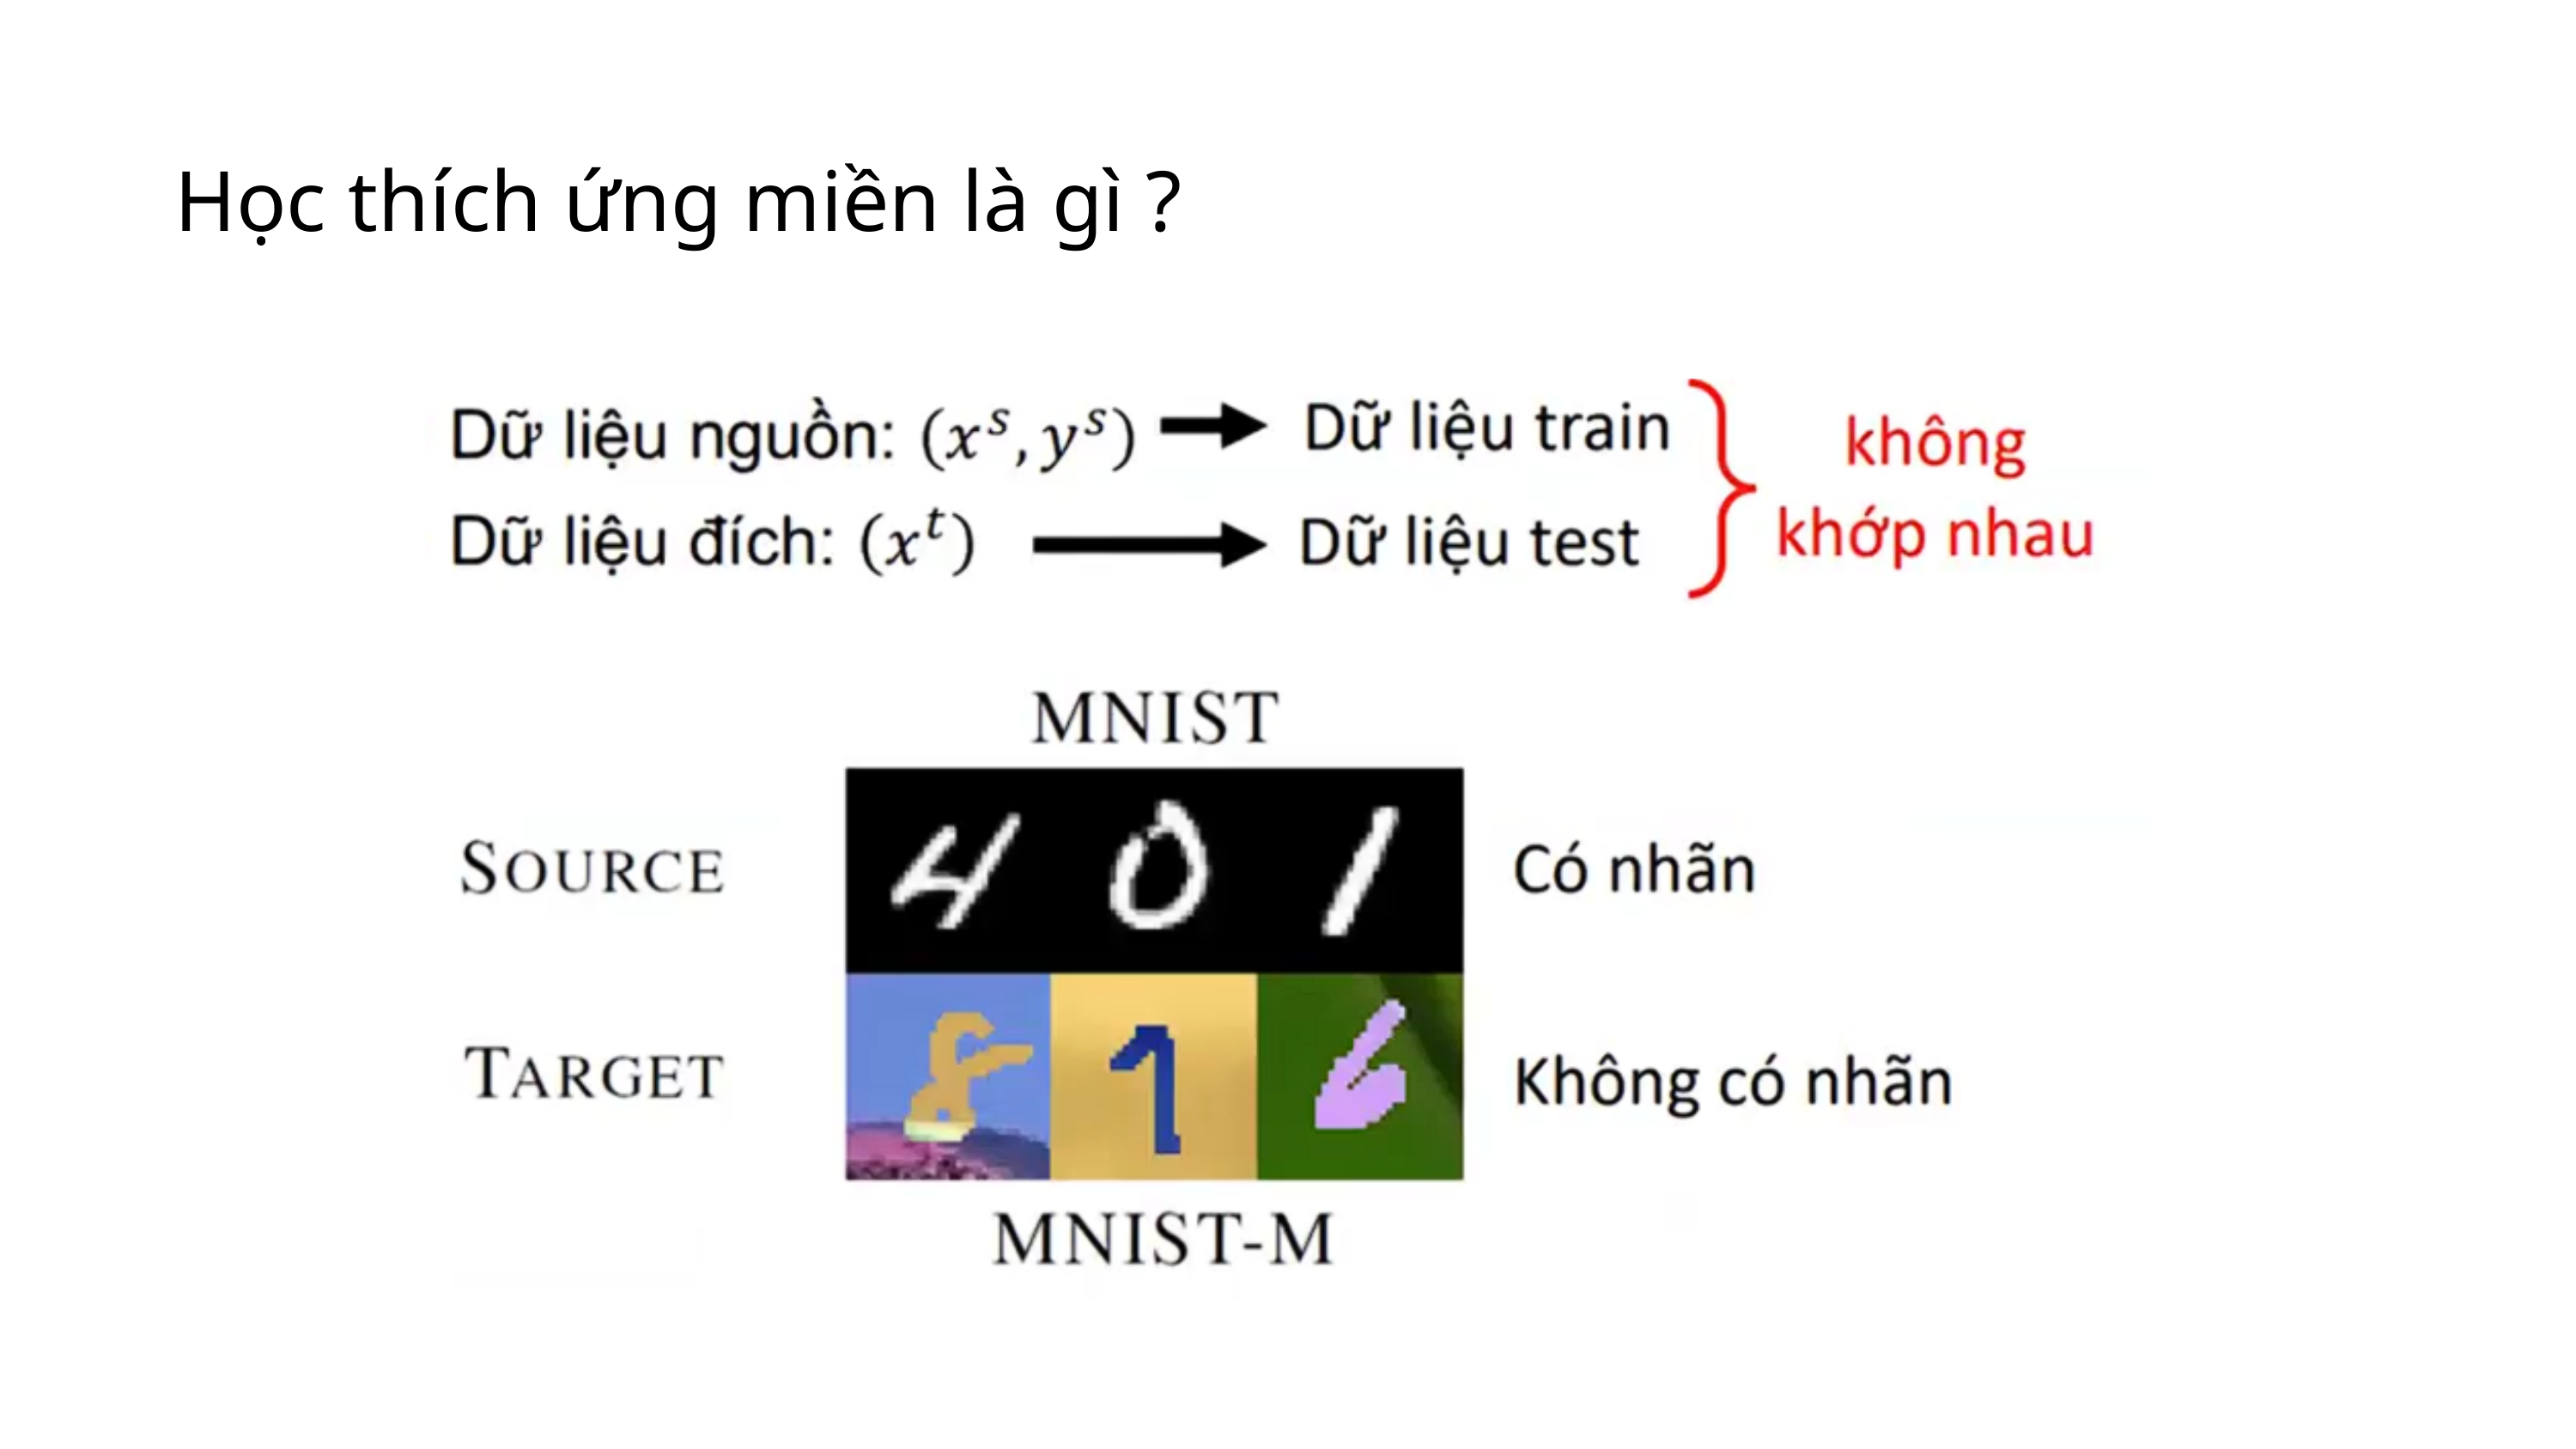

Học thích ứng miền là gì ?